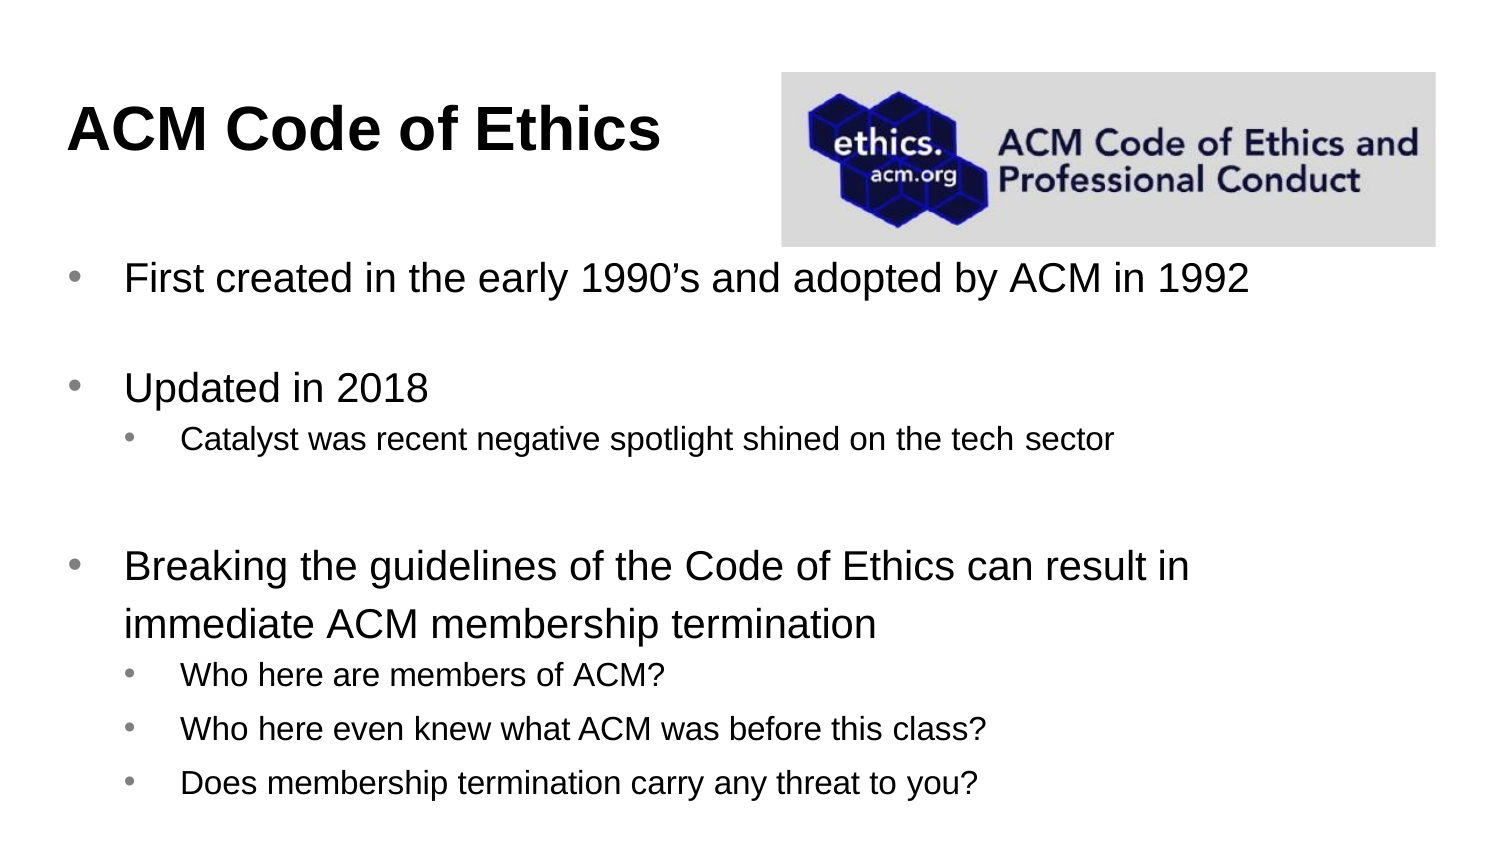

# ACM Code of Ethics

First created in the early 1990’s and adopted by ACM in 1992

Updated in 2018
Catalyst was recent negative spotlight shined on the tech sector

Breaking the guidelines of the Code of Ethics can result in  immediate ACM membership termination
Who here are members of ACM?
Who here even knew what ACM was before this class?
Does membership termination carry any threat to you?